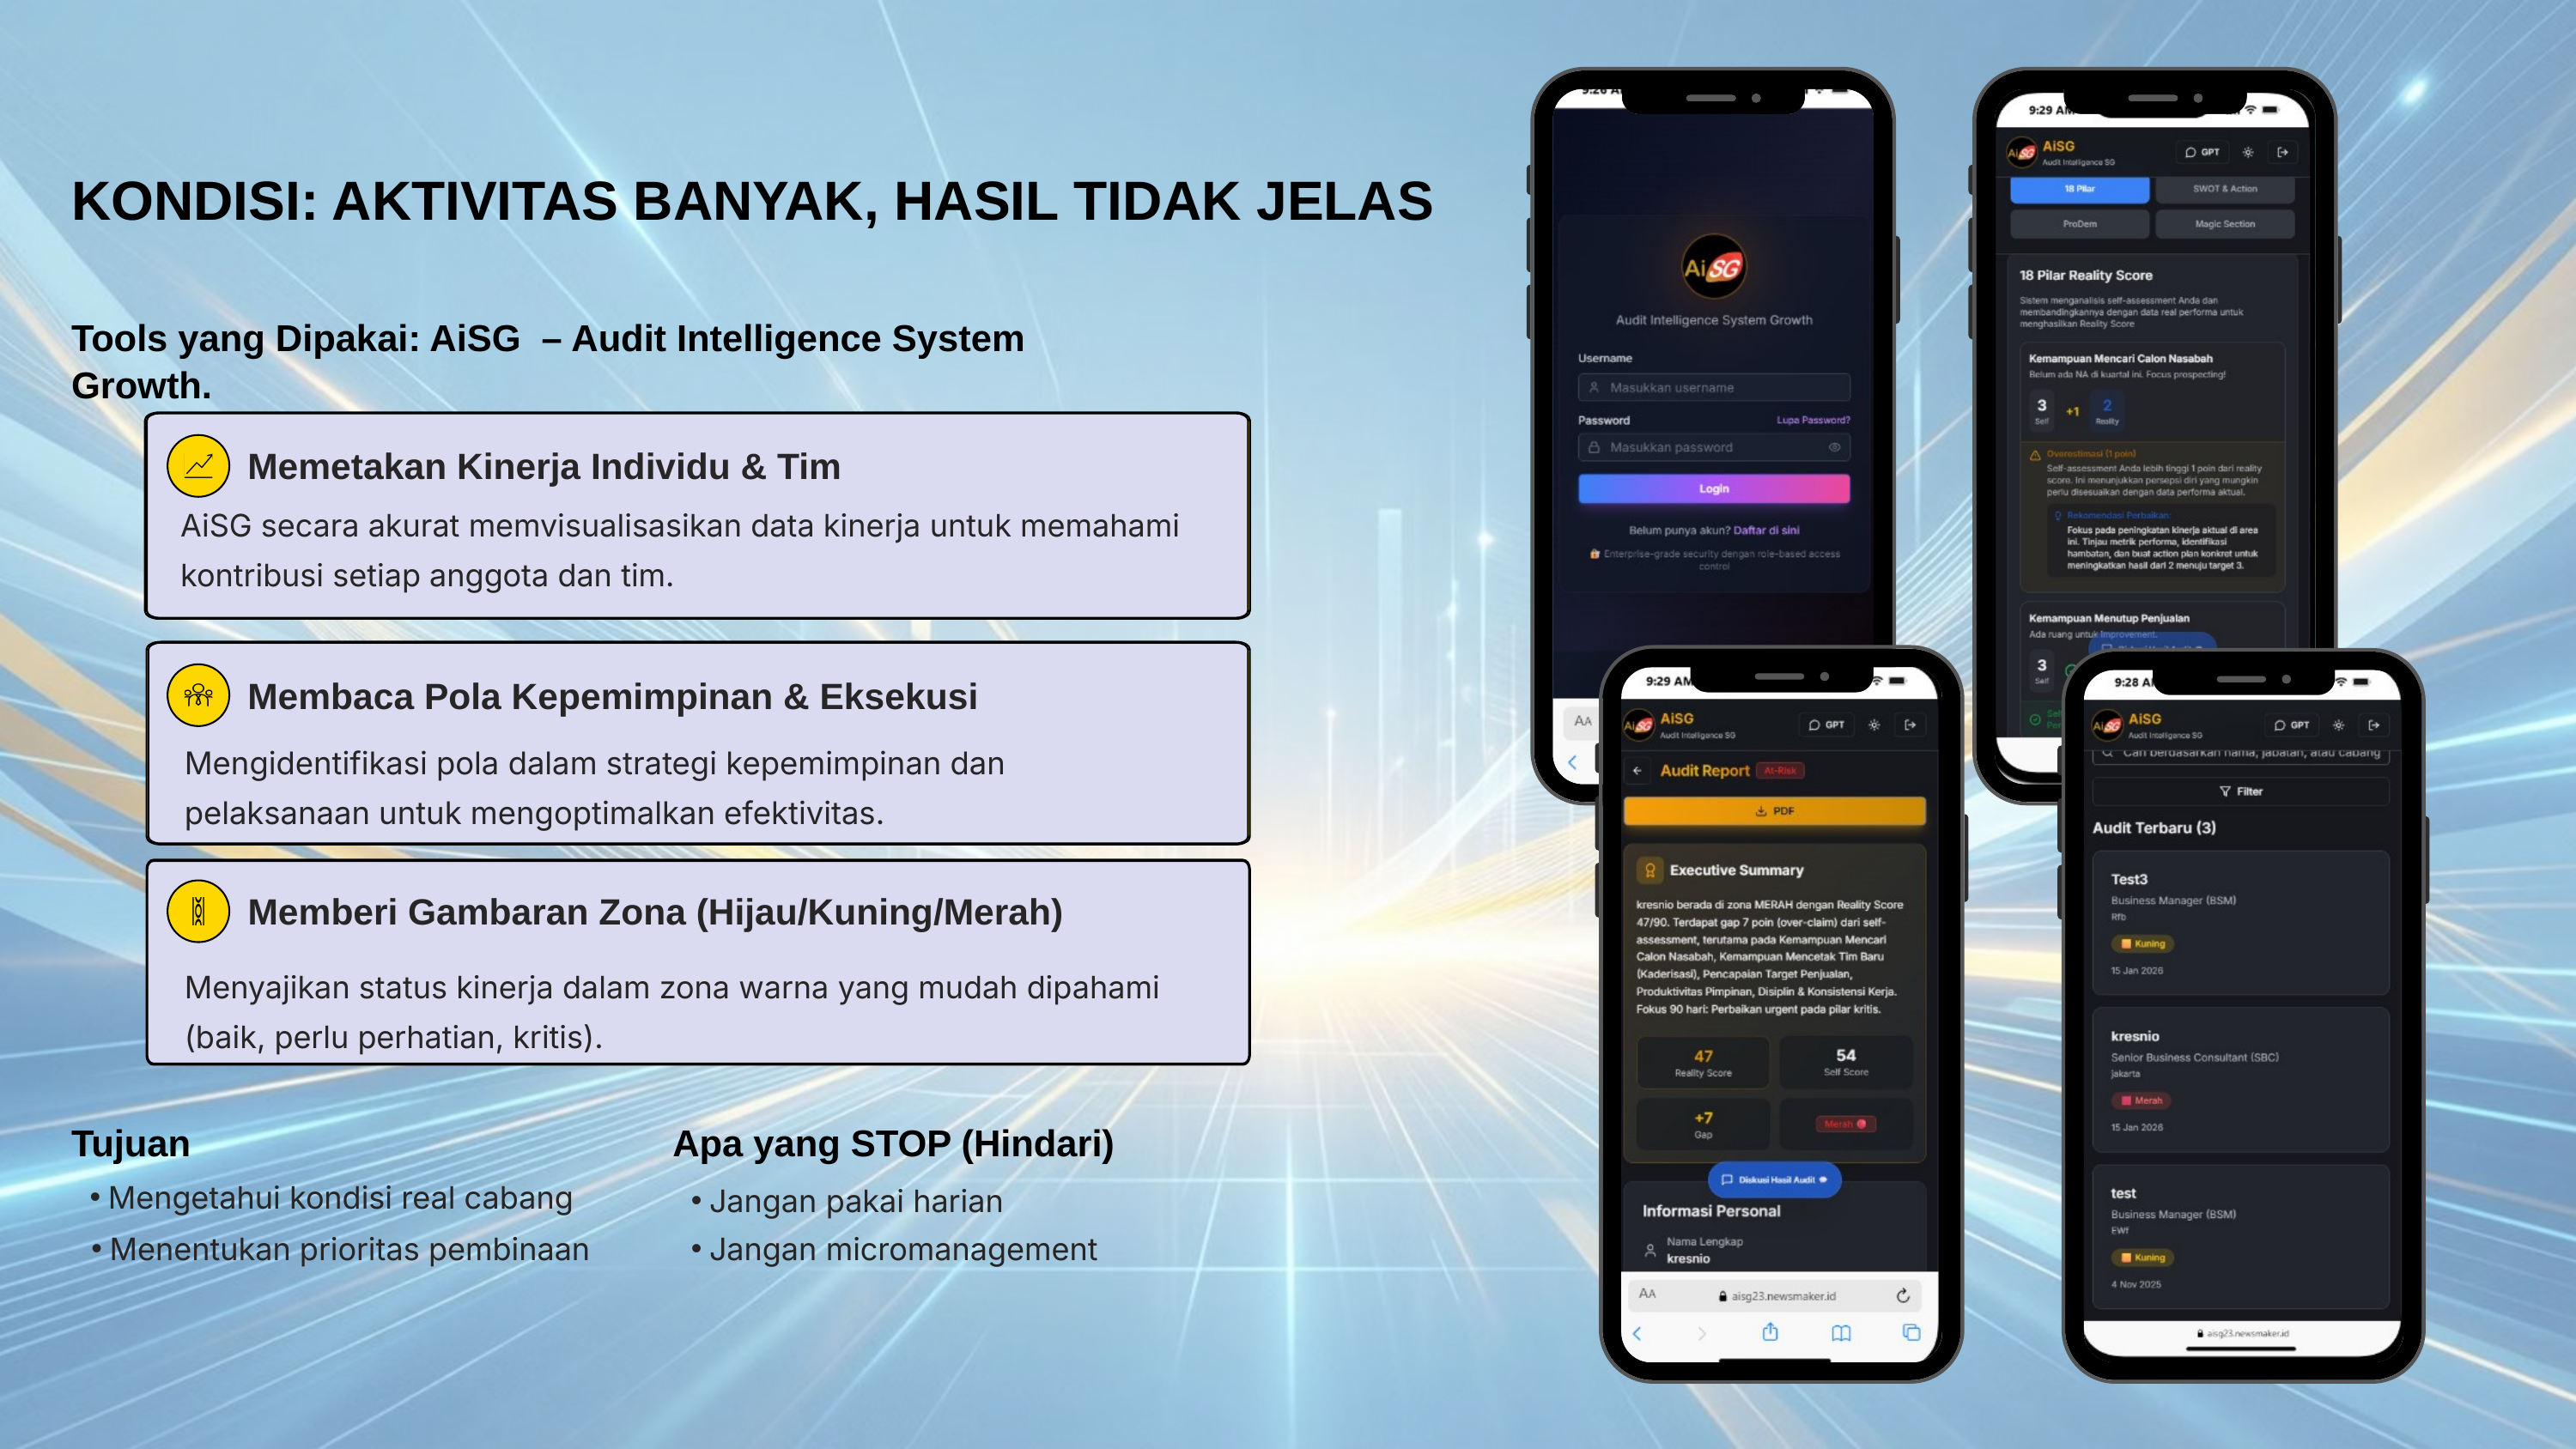

KONDISI: AKTIVITAS BANYAK, HASIL TIDAK JELAS
Tools yang Dipakai: AiSG  – Audit Intelligence System Growth.

Memetakan Kinerja Individu & Tim

AiSG secara akurat memvisualisasikan data kinerja untuk memahami kontribusi setiap anggota dan tim.

Membaca Pola Kepemimpinan & Eksekusi

Mengidentifikasi pola dalam strategi kepemimpinan dan pelaksanaan untuk mengoptimalkan efektivitas.

Memberi Gambaran Zona (Hijau/Kuning/Merah)

Menyajikan status kinerja dalam zona warna yang mudah dipahami (baik, perlu perhatian, kritis).
Tujuan
Apa yang STOP (Hindari)
Mengetahui kondisi real cabang
Jangan pakai harian
Menentukan prioritas pembinaan
Jangan micromanagement